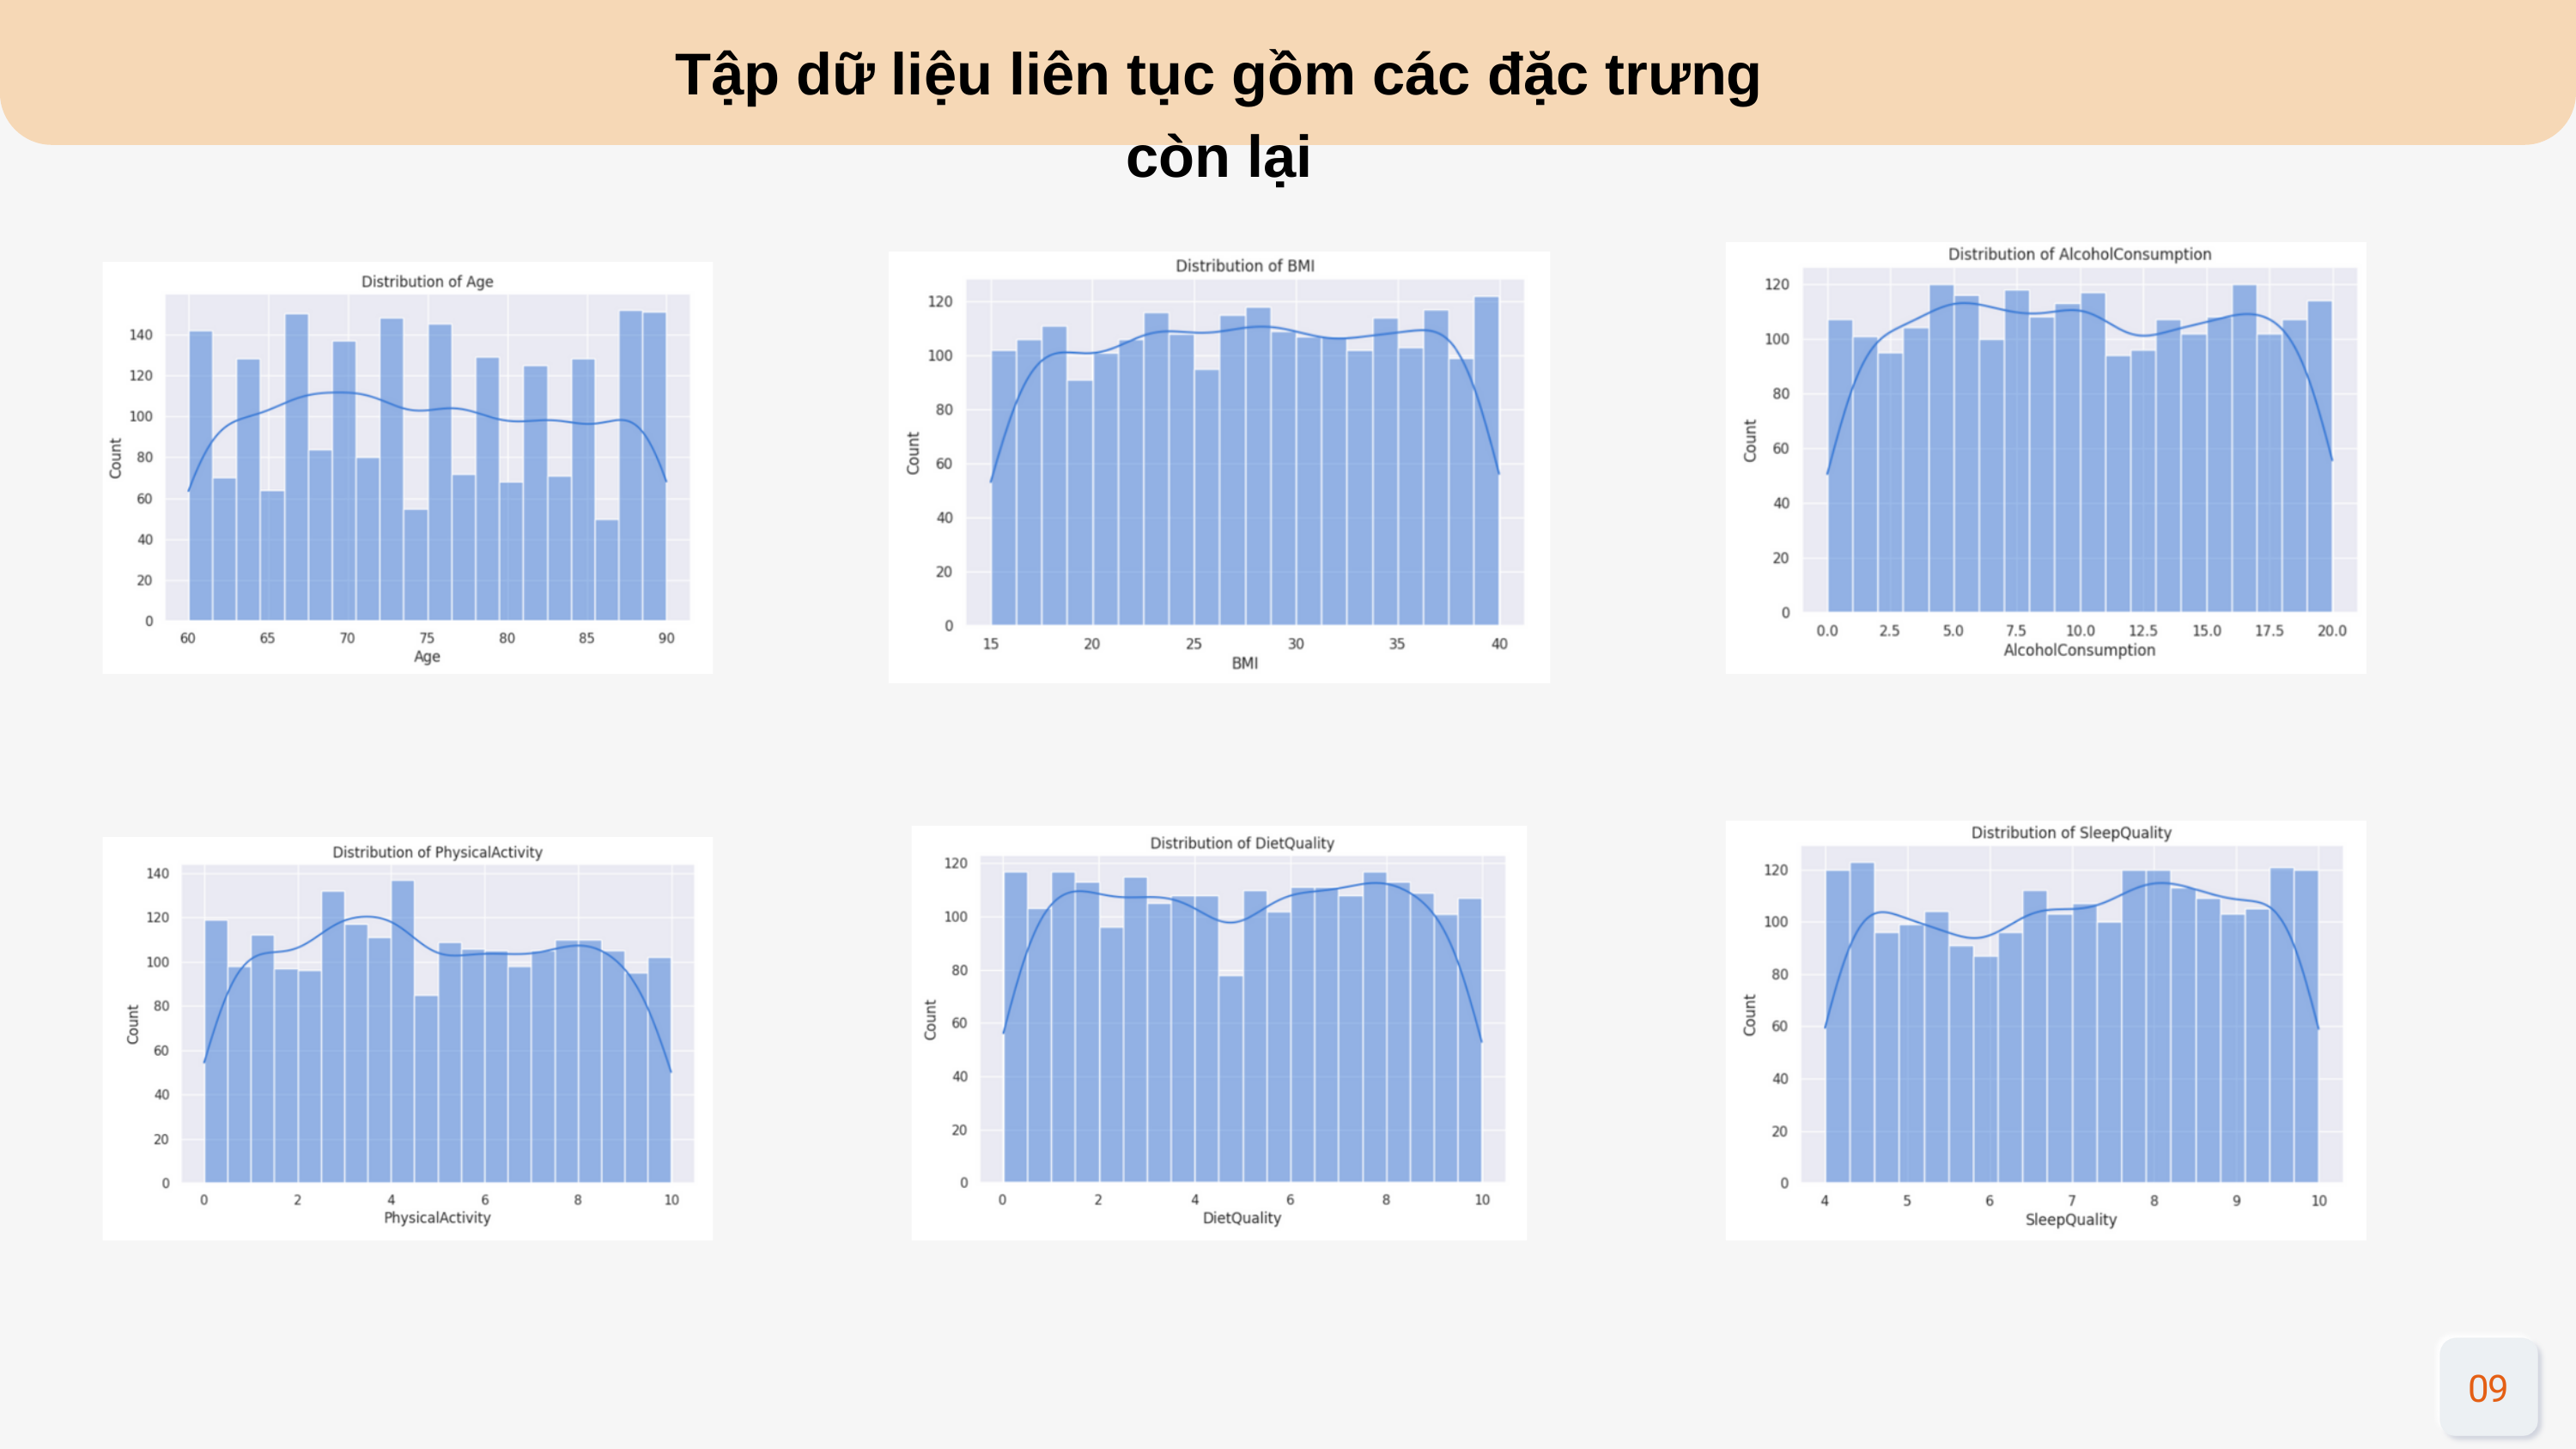

Tập dữ liệu liên tục gồm các đặc trưng còn lại

09